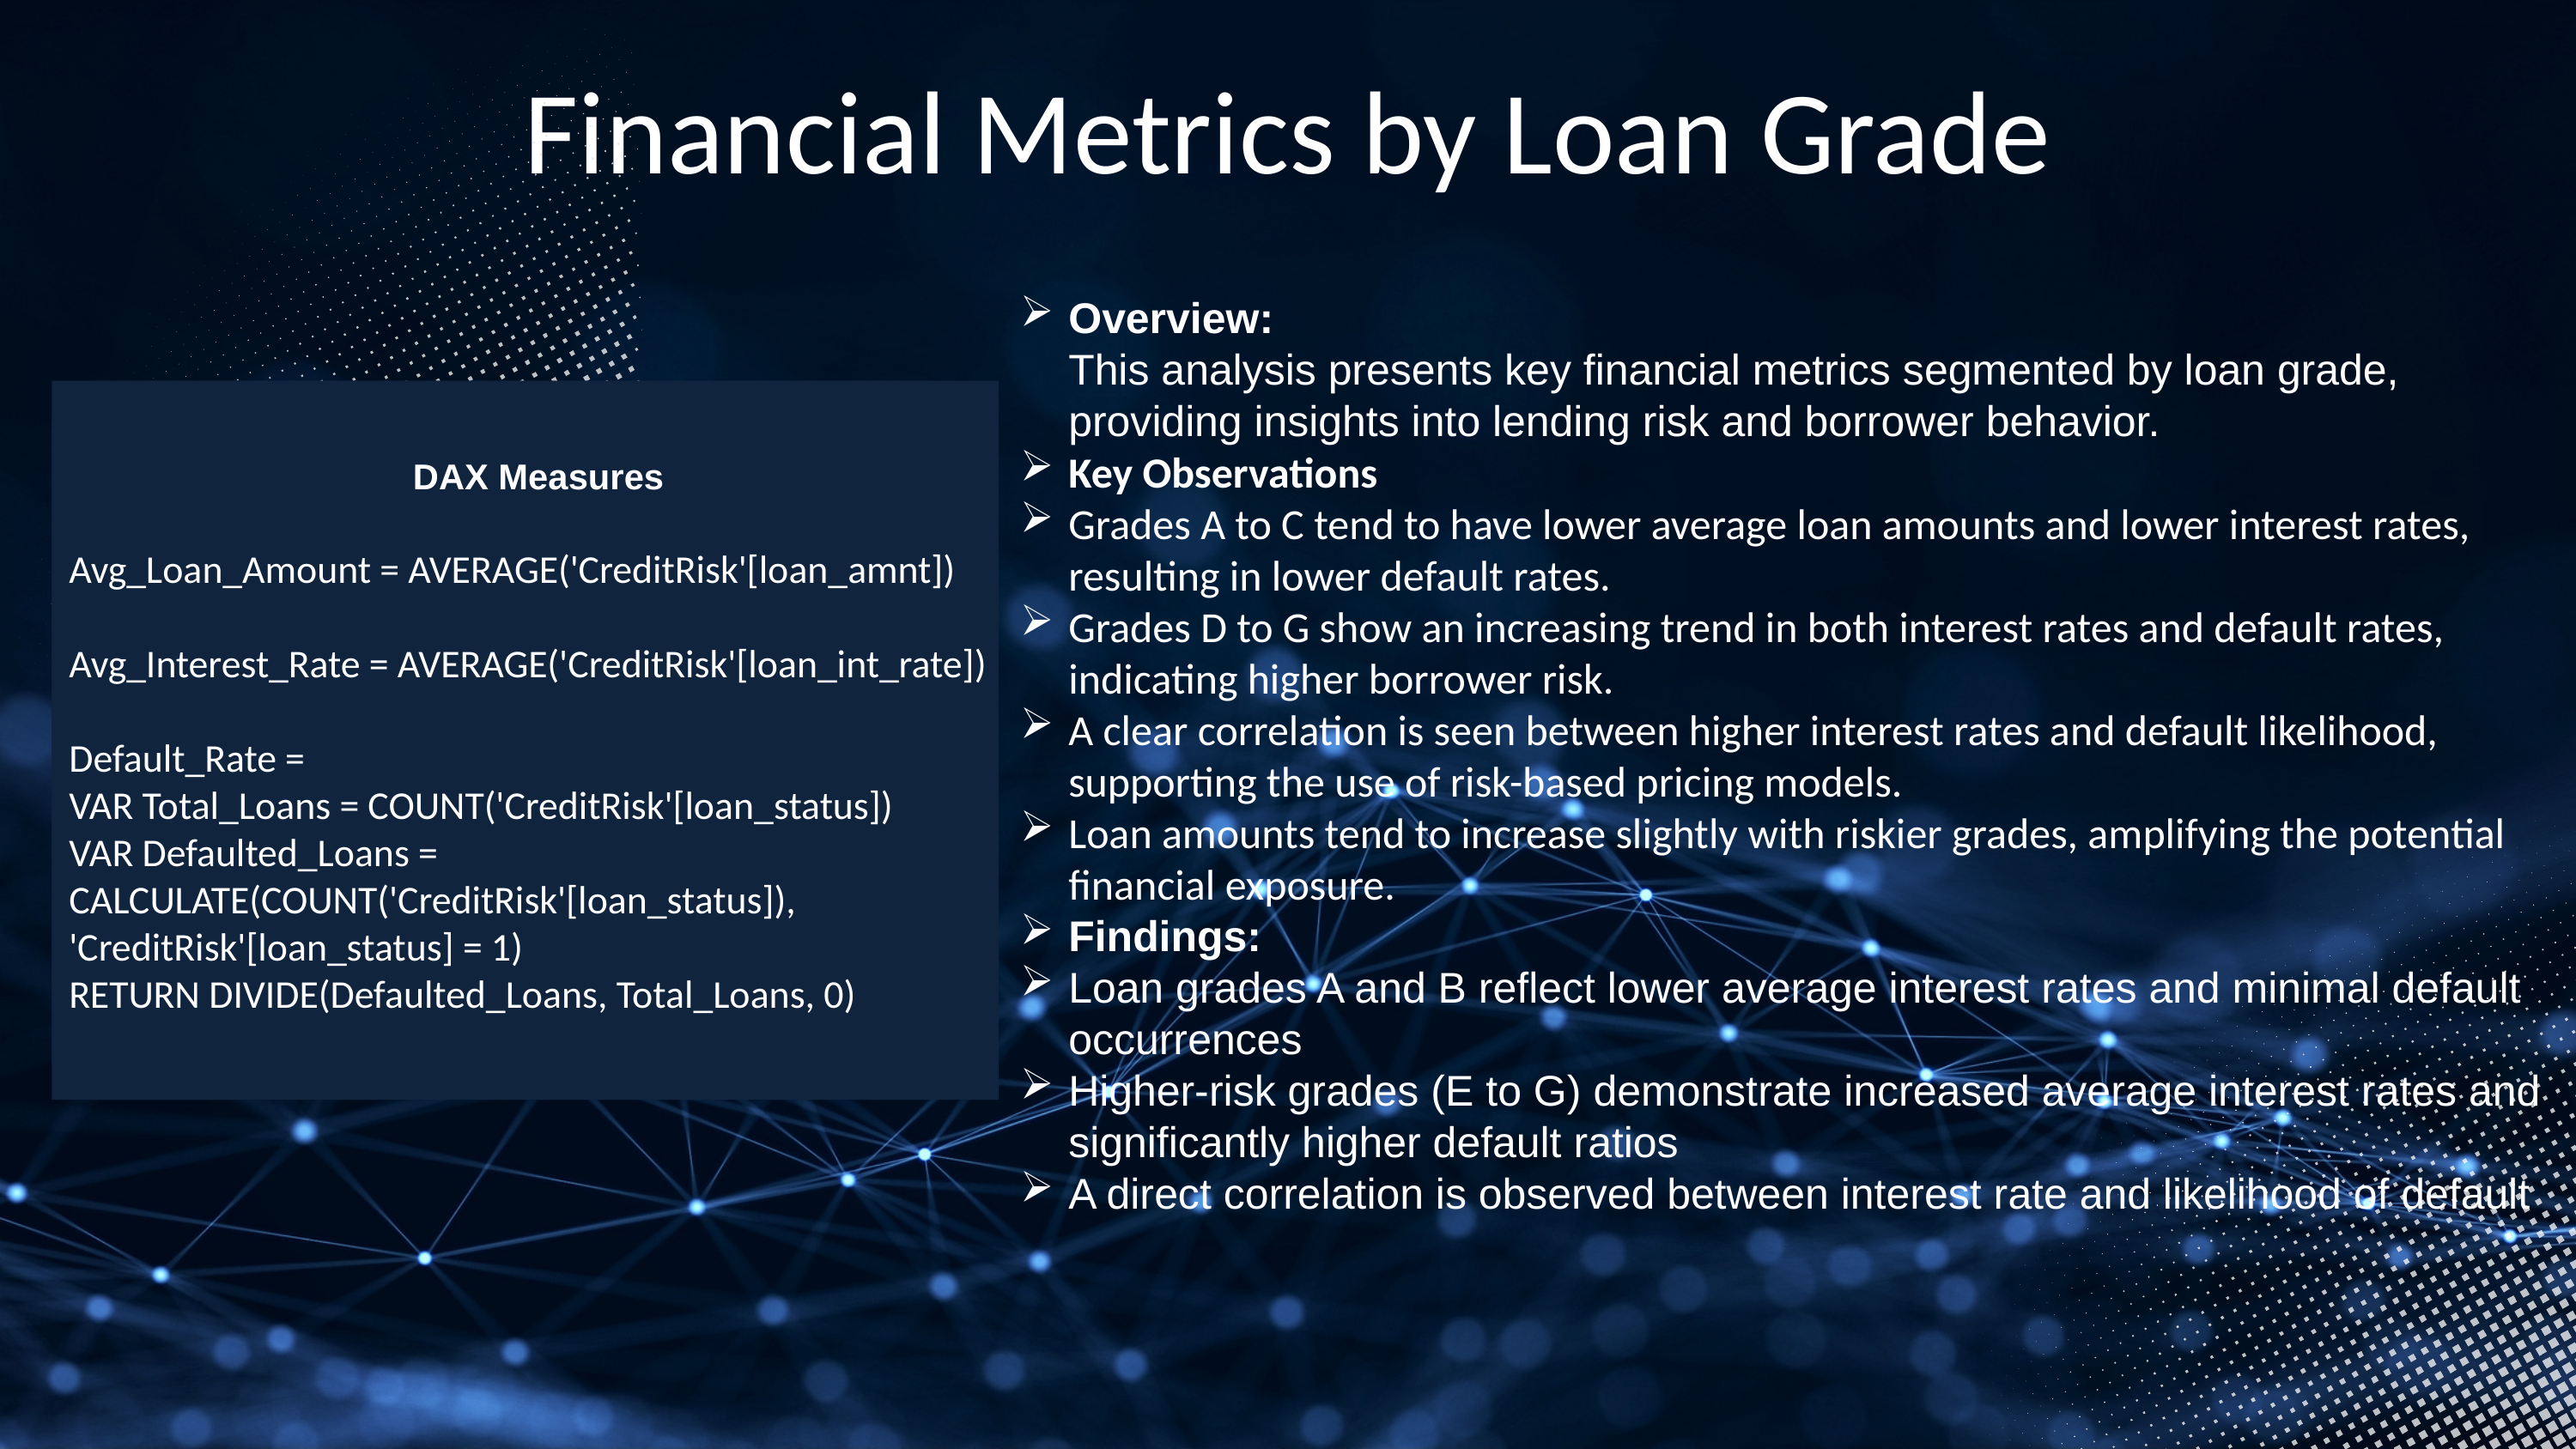

Financial Metrics by Loan Grade
Overview:
This analysis presents key financial metrics segmented by loan grade, providing insights into lending risk and borrower behavior.
Key Observations
Grades A to C tend to have lower average loan amounts and lower interest rates, resulting in lower default rates.
Grades D to G show an increasing trend in both interest rates and default rates, indicating higher borrower risk.
A clear correlation is seen between higher interest rates and default likelihood, supporting the use of risk-based pricing models.
Loan amounts tend to increase slightly with riskier grades, amplifying the potential financial exposure.
Findings:
Loan grades A and B reflect lower average interest rates and minimal default occurrences
Higher-risk grades (E to G) demonstrate increased average interest rates and significantly higher default ratios
A direct correlation is observed between interest rate and likelihood of default

DAX Measures

Avg_Loan_Amount = AVERAGE('CreditRisk'[loan_amnt])

Avg_Interest_Rate = AVERAGE('CreditRisk'[loan_int_rate])

Default_Rate =
VAR Total_Loans = COUNT('CreditRisk'[loan_status])
VAR Defaulted_Loans = CALCULATE(COUNT('CreditRisk'[loan_status]), 'CreditRisk'[loan_status] = 1)
RETURN DIVIDE(Defaulted_Loans, Total_Loans, 0)